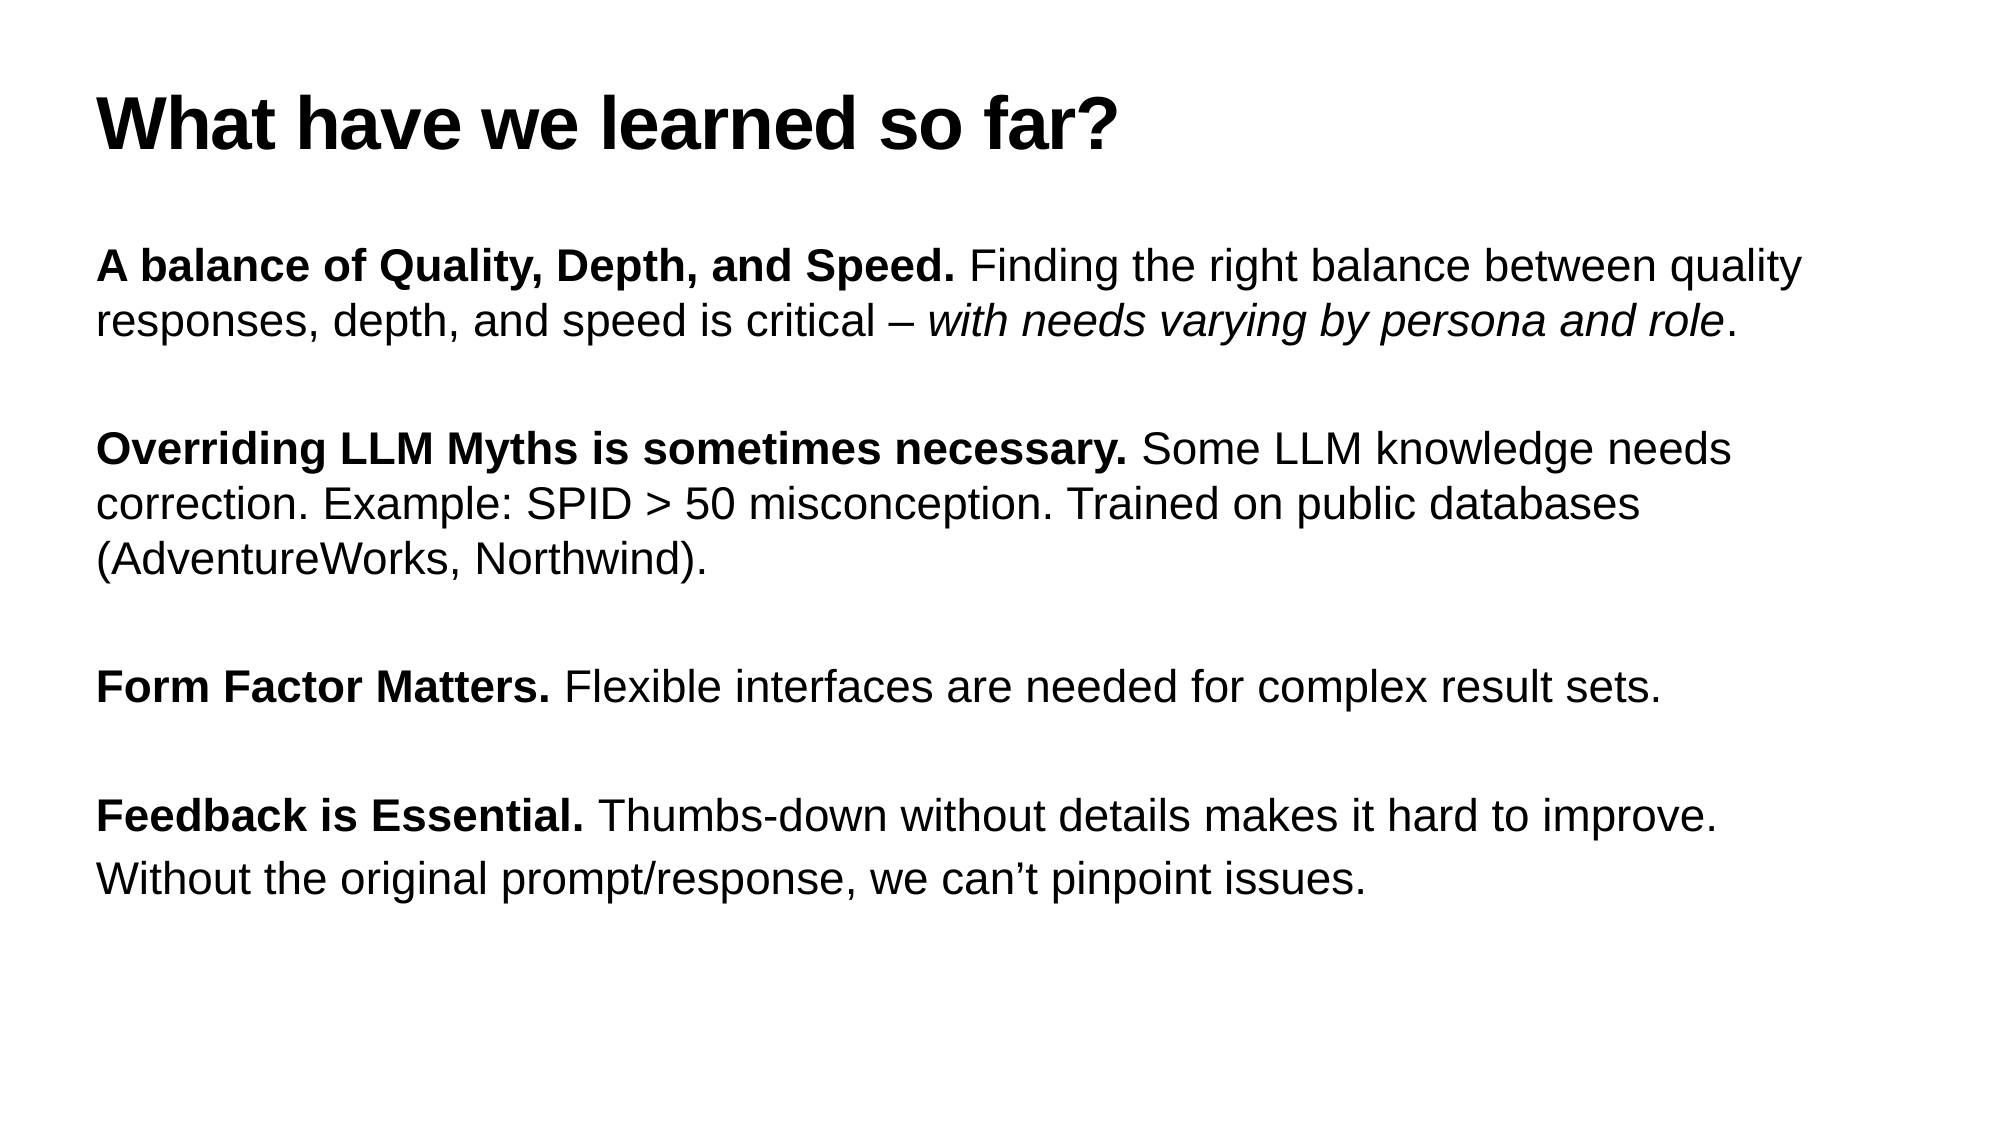

# What have we learned so far?
A balance of Quality, Depth, and Speed. Finding the right balance between quality responses, depth, and speed is critical – with needs varying by persona and role.

Overriding LLM Myths is sometimes necessary. Some LLM knowledge needs correction. Example: SPID > 50 misconception. Trained on public databases (AdventureWorks, Northwind).

Form Factor Matters. Flexible interfaces are needed for complex result sets.

Feedback is Essential. Thumbs-down without details makes it hard to improve.
Without the original prompt/response, we can’t pinpoint issues.